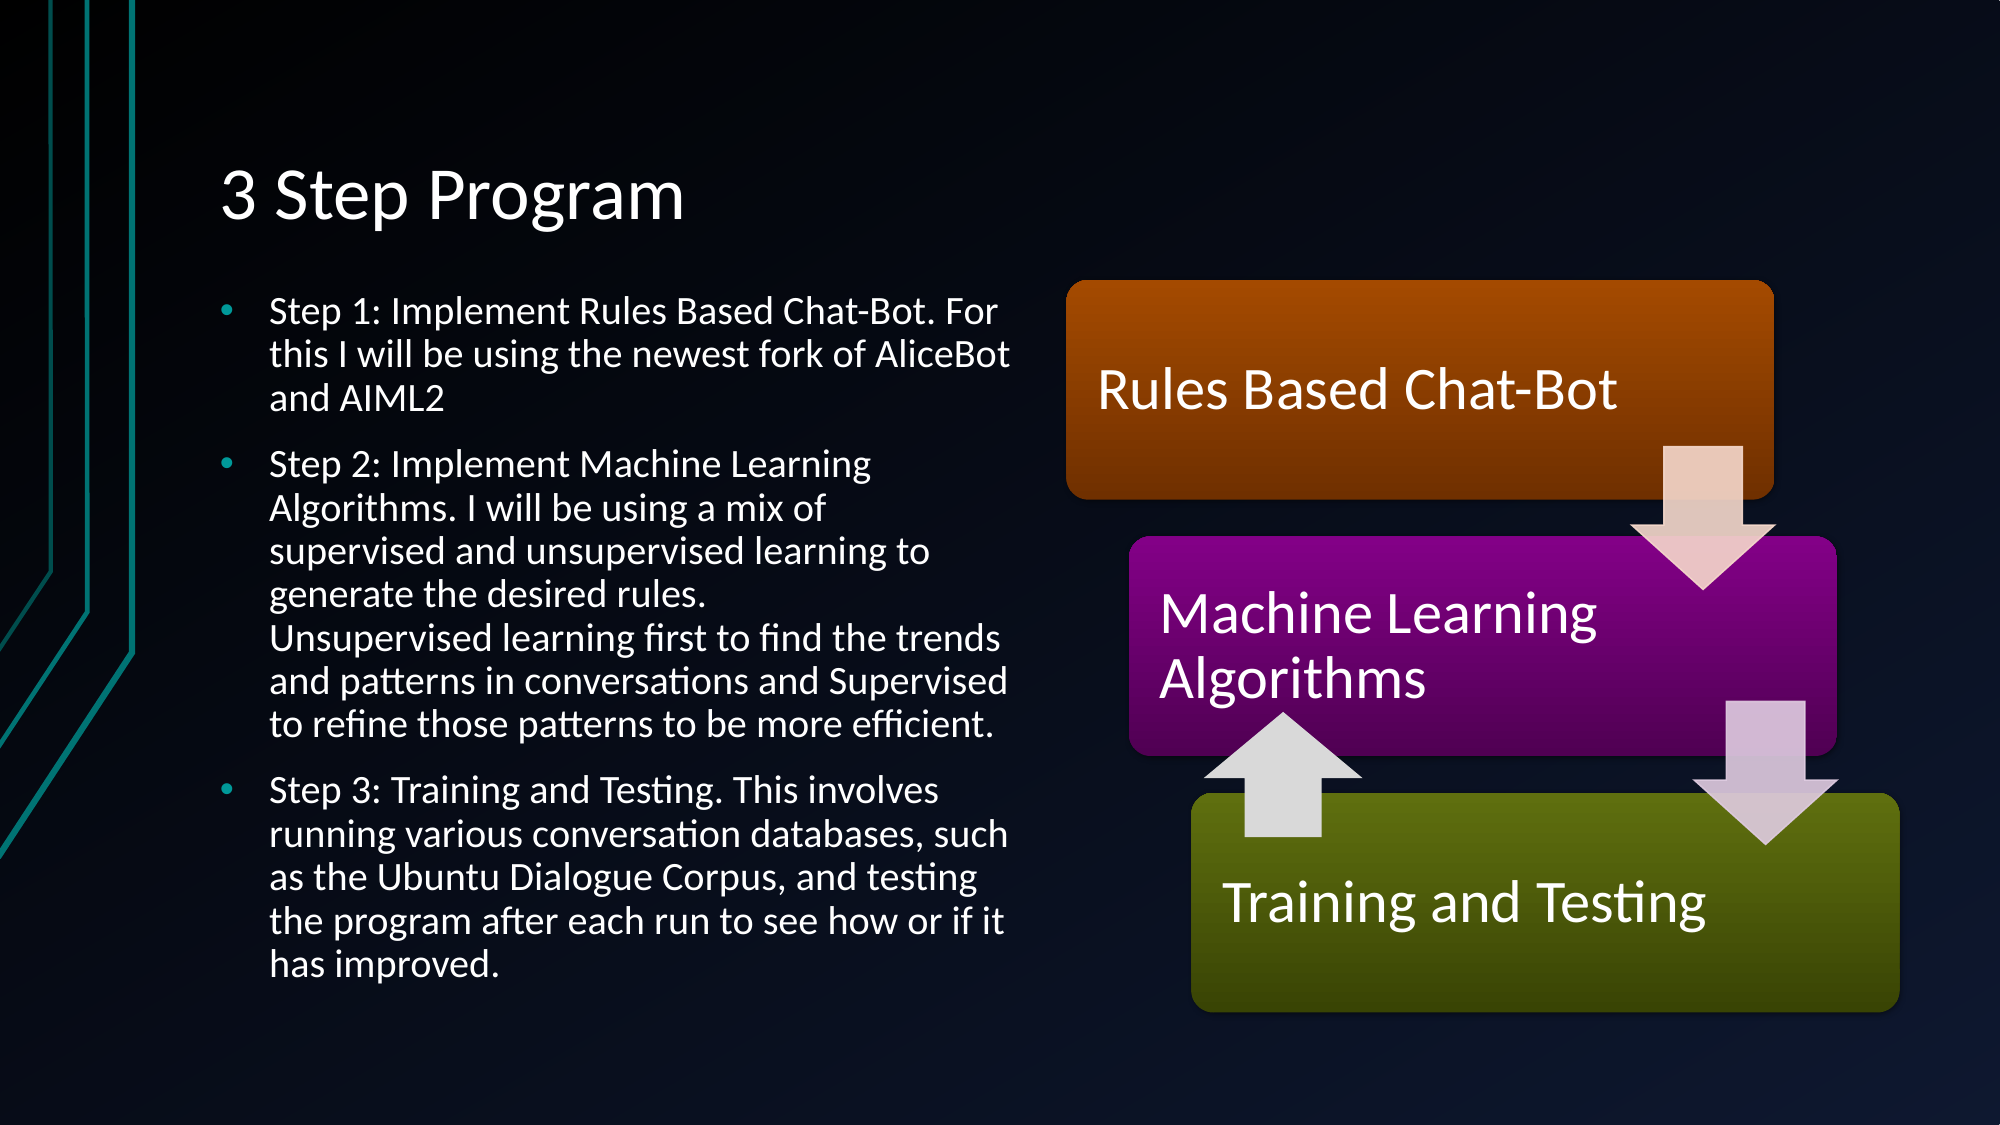

# 3 Step Program
Rules Based Chat-Bot
Machine Learning Algorithms
Training and Testing

Step 1: Implement Rules Based Chat-Bot. For this I will be using the newest fork of AliceBot and AIML2
Step 2: Implement Machine Learning Algorithms. I will be using a mix of supervised and unsupervised learning to generate the desired rules.
Unsupervised learning first to find the trends and patterns in conversations and Supervised to refine those patterns to be more efficient.
Step 3: Training and Testing. This involves running various conversation databases, such as the Ubuntu Dialogue Corpus, and testing the program after each run to see how or if it has improved.